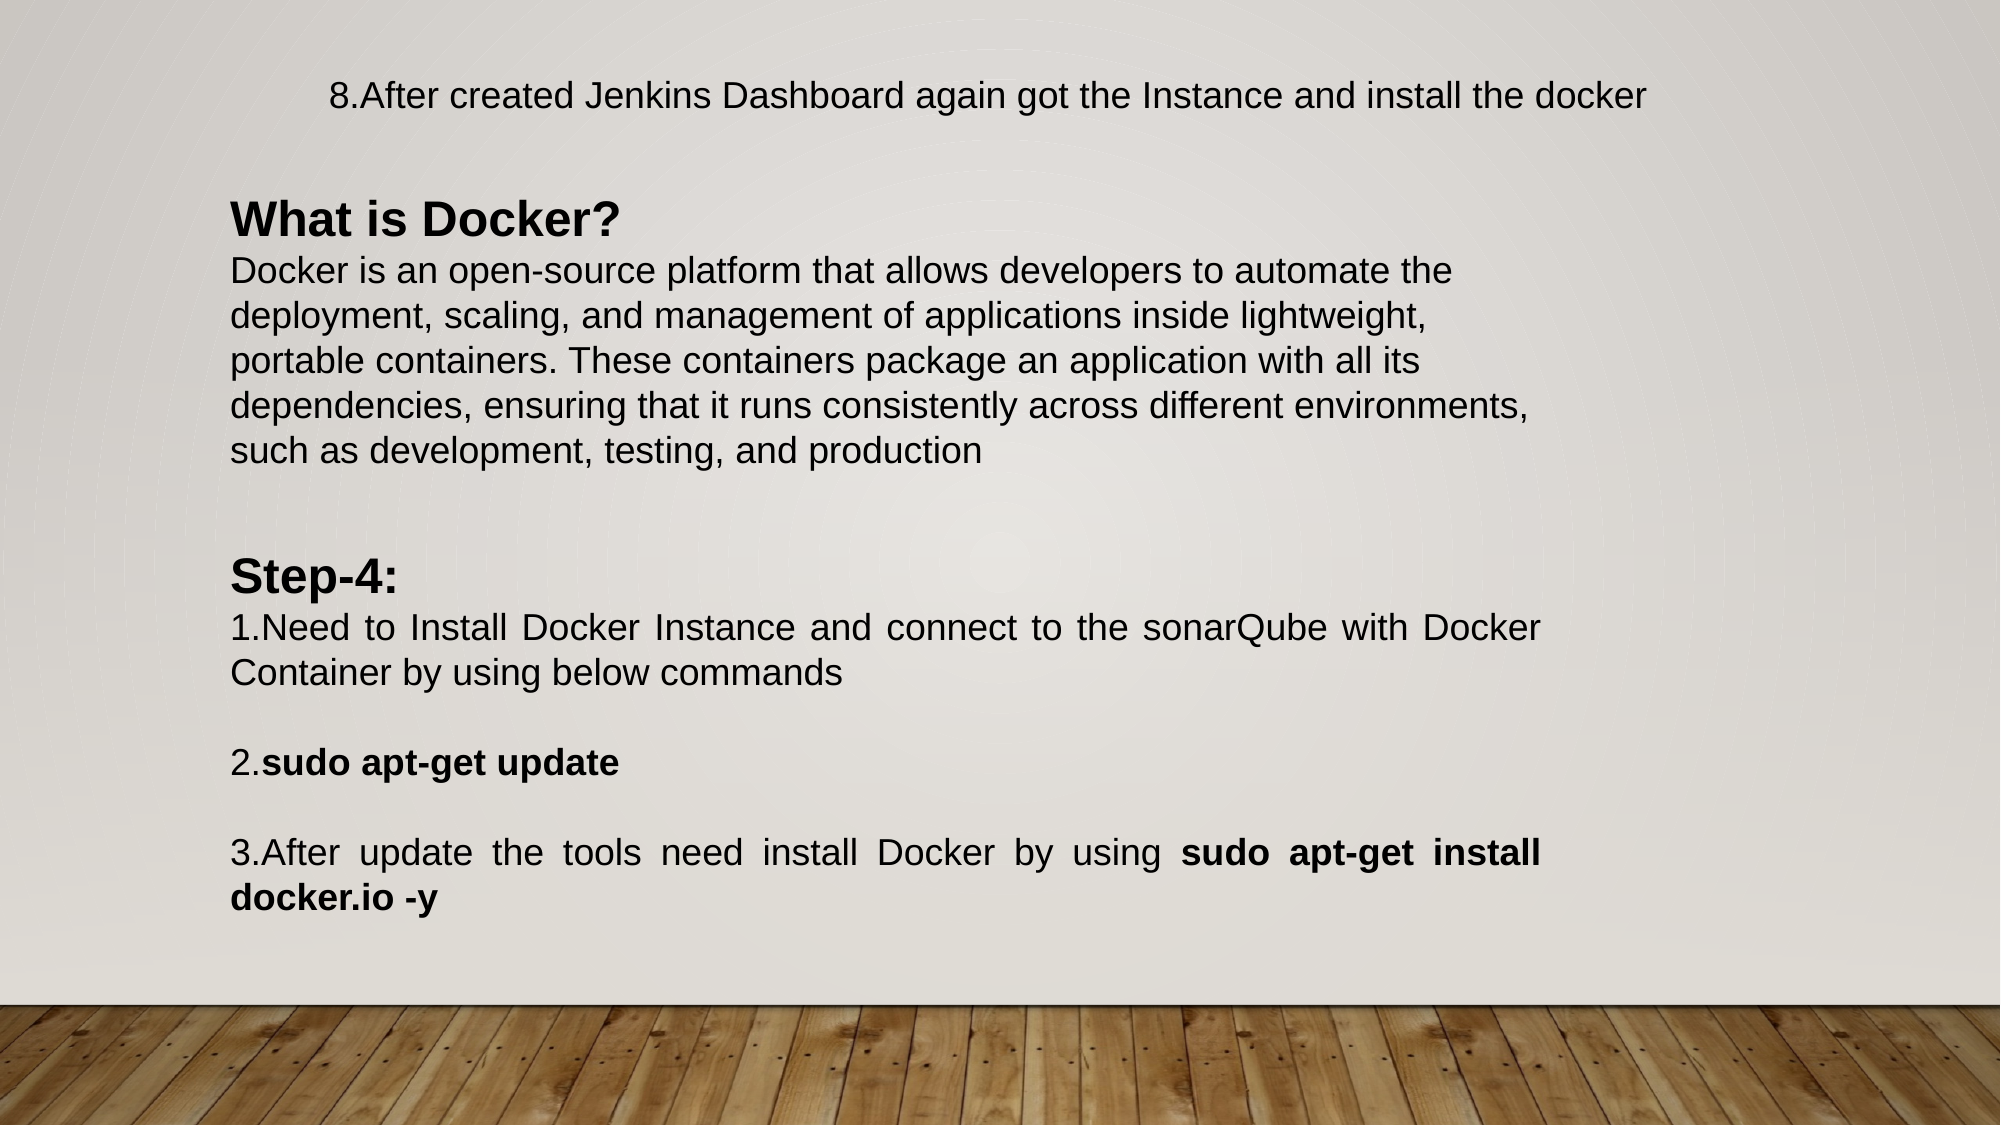

8.After created Jenkins Dashboard again got the Instance and install the docker
What is Docker?
Docker is an open-source platform that allows developers to automate the deployment, scaling, and management of applications inside lightweight, portable containers. These containers package an application with all its dependencies, ensuring that it runs consistently across different environments, such as development, testing, and production
Step-4:
1.Need to Install Docker Instance and connect to the sonarQube with Docker Container by using below commands

2.sudo apt-get update

3.After update the tools need install Docker by using sudo apt-get install docker.io -y